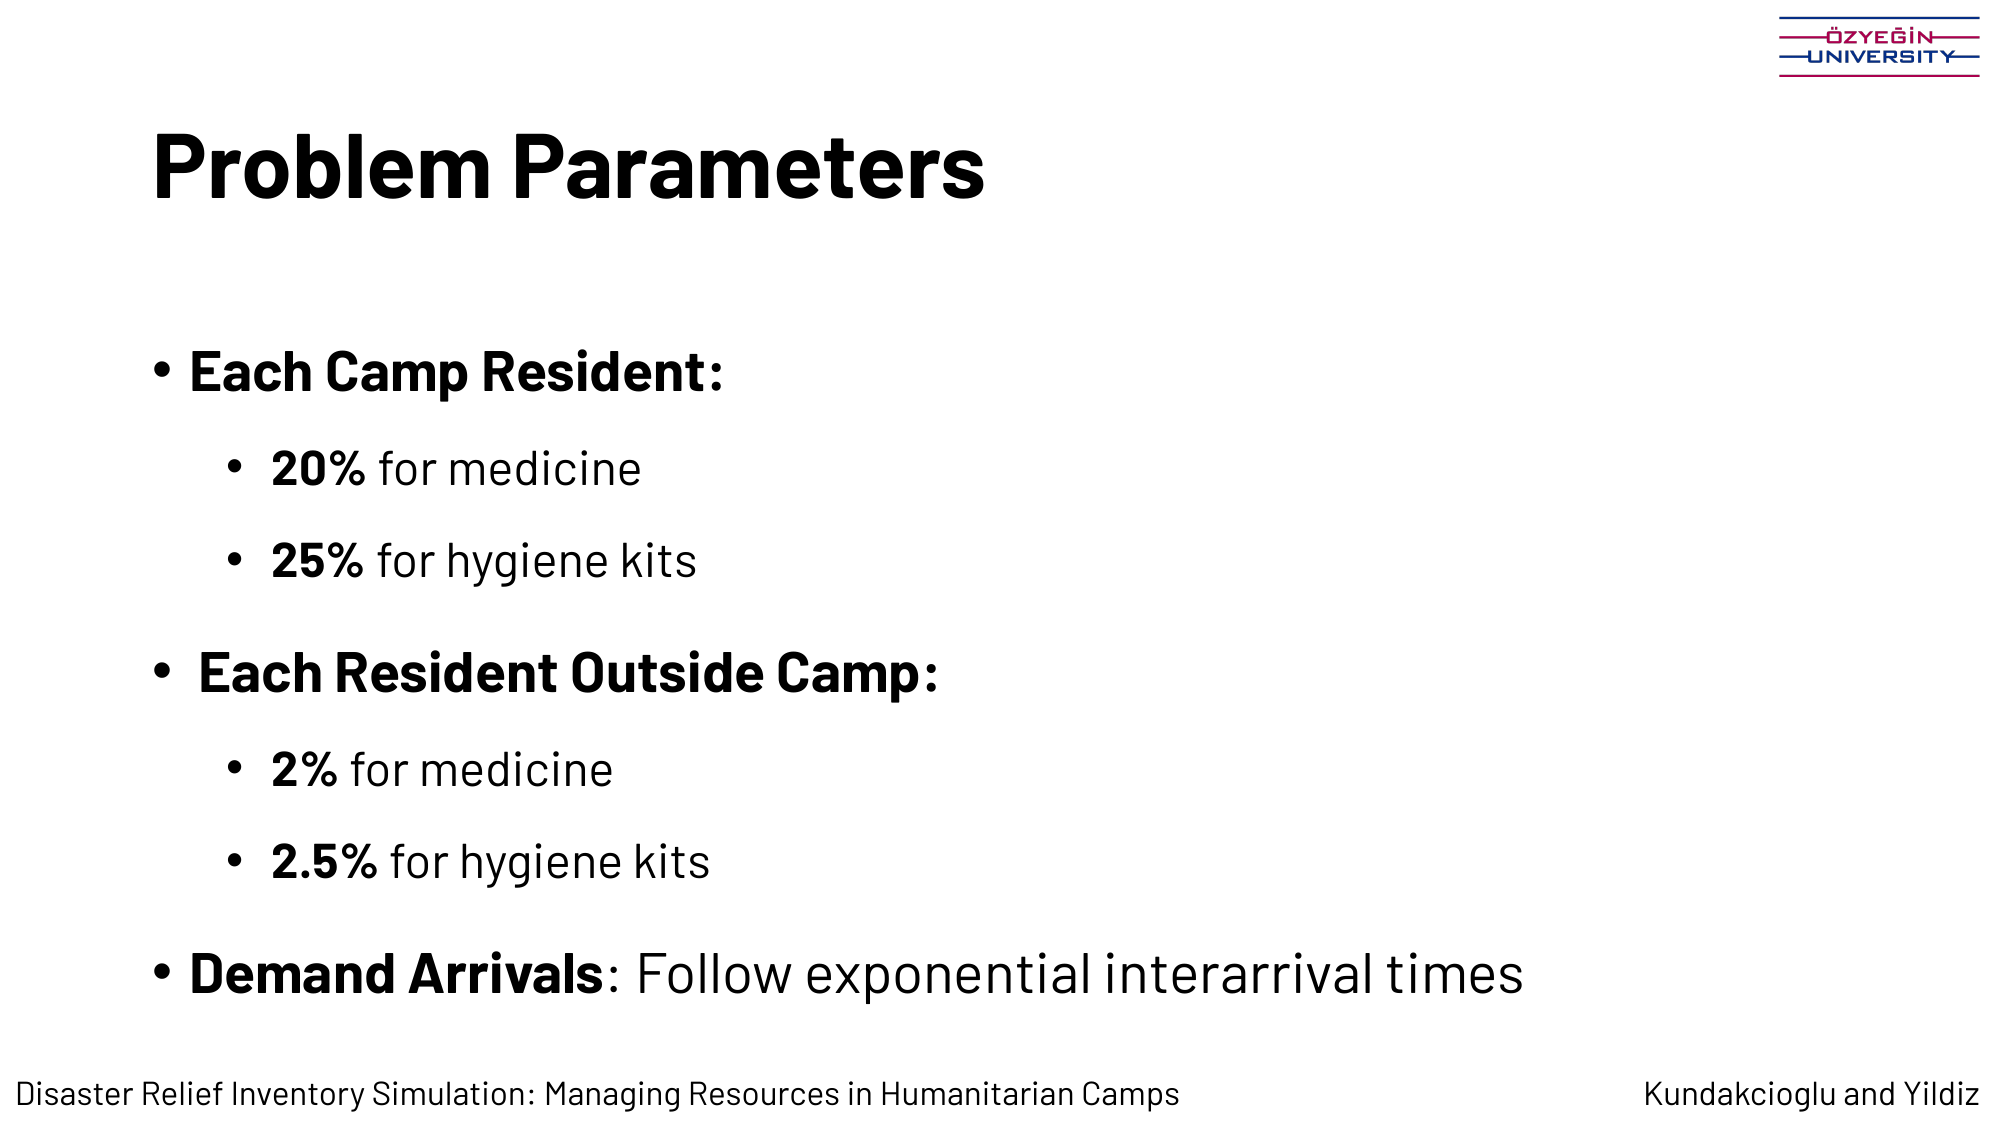

# Problem Parameters
Each Camp Resident:
20% for medicine
25% for hygiene kits
Each Resident Outside Camp:
2% for medicine
2.5% for hygiene kits
Demand Arrivals: Follow exponential interarrival times